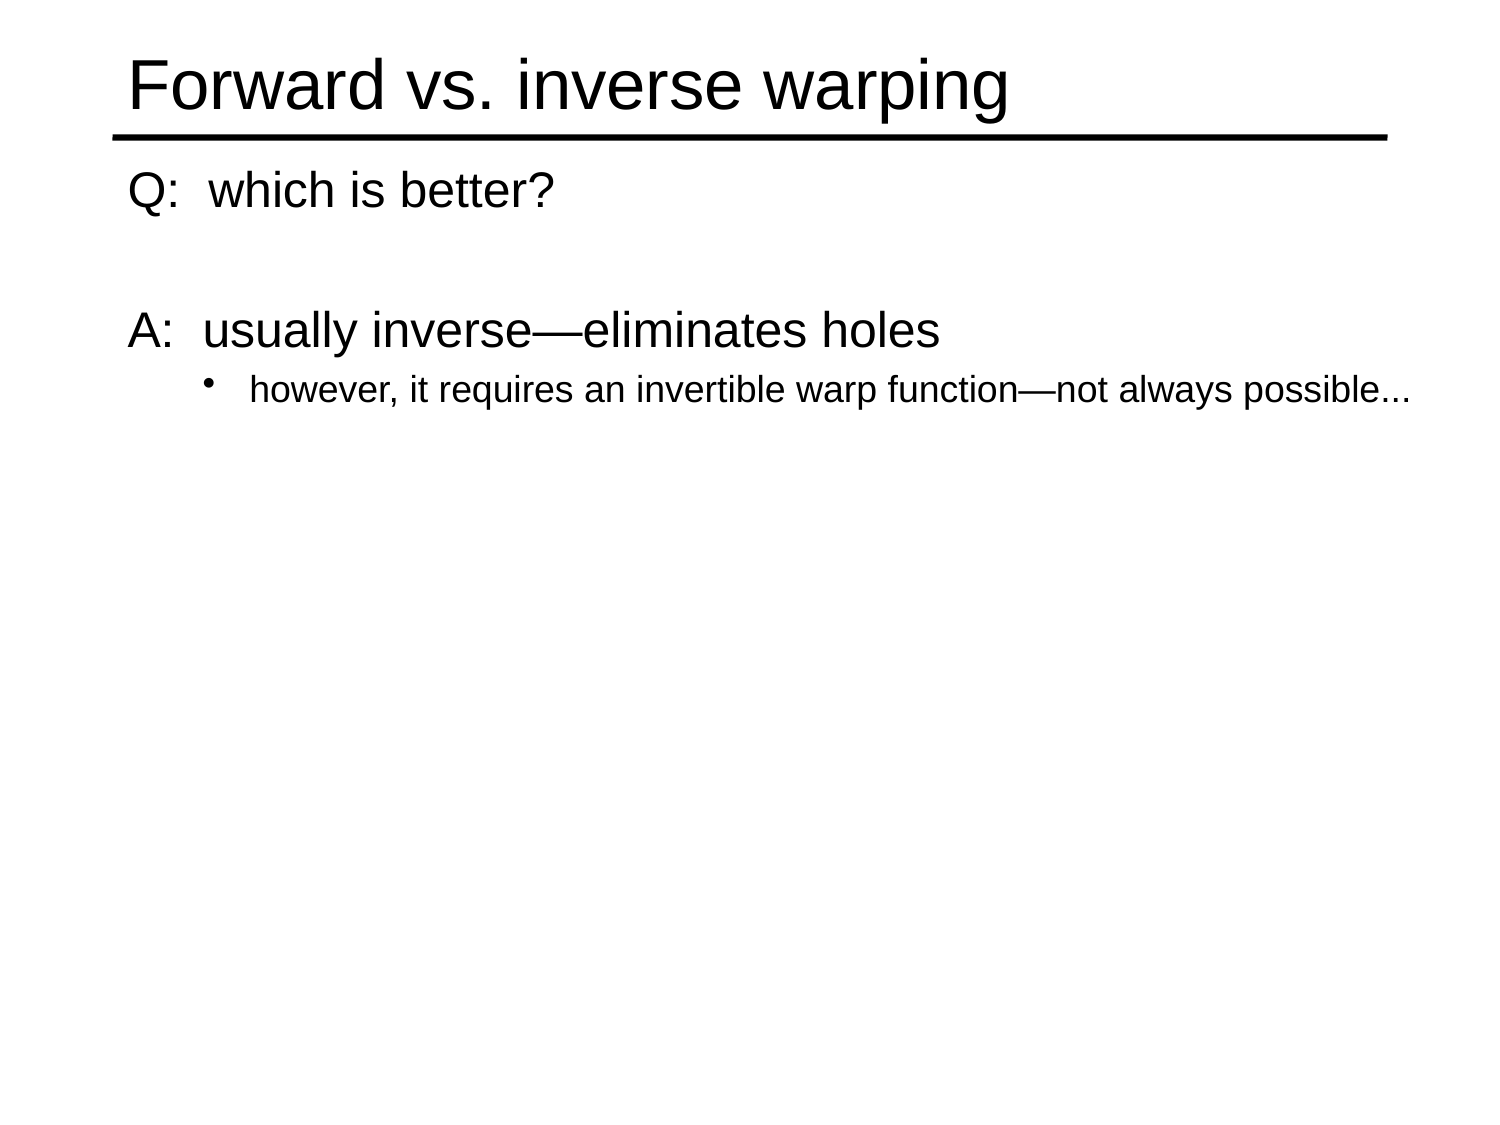

# Forward vs. inverse warping
Q:  which is better?

A:  usually inverse—eliminates holes
however, it requires an invertible warp function—not always possible...